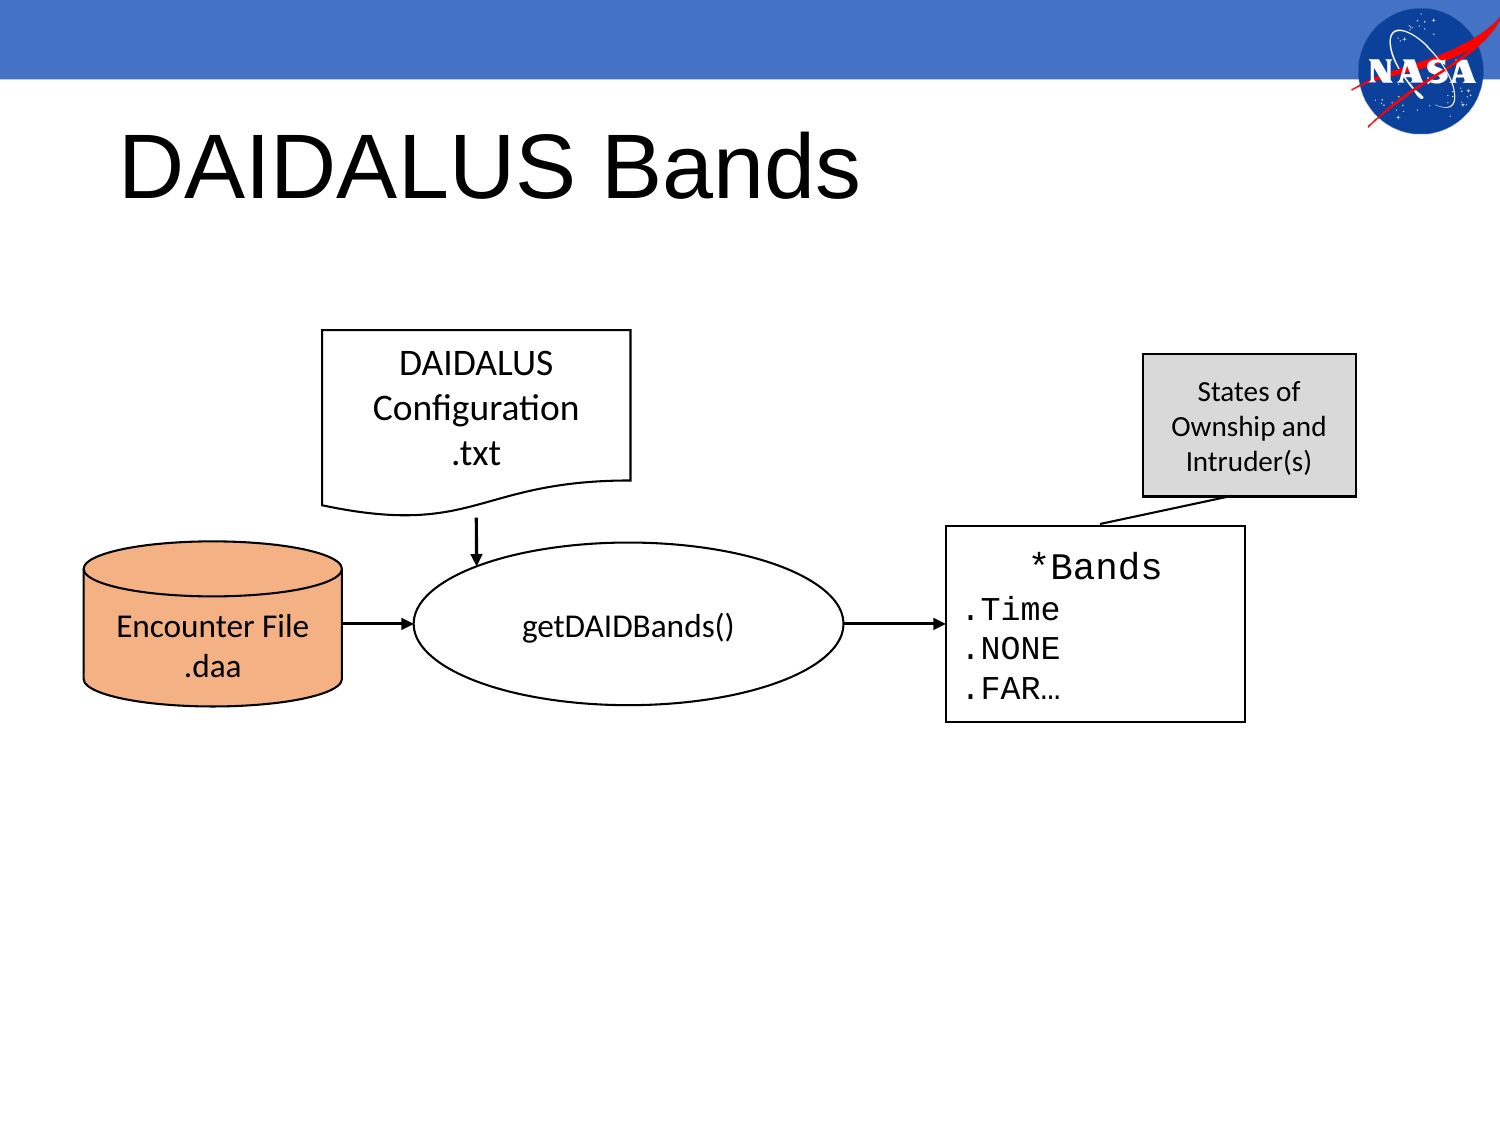

# DAIDALUS Bands
DAIDALUS Configuration
.txt
States of Ownship and Intruder(s)
*Bands
.Time
.NONE
.FAR…
Encounter File
.daa
getDAIDBands()